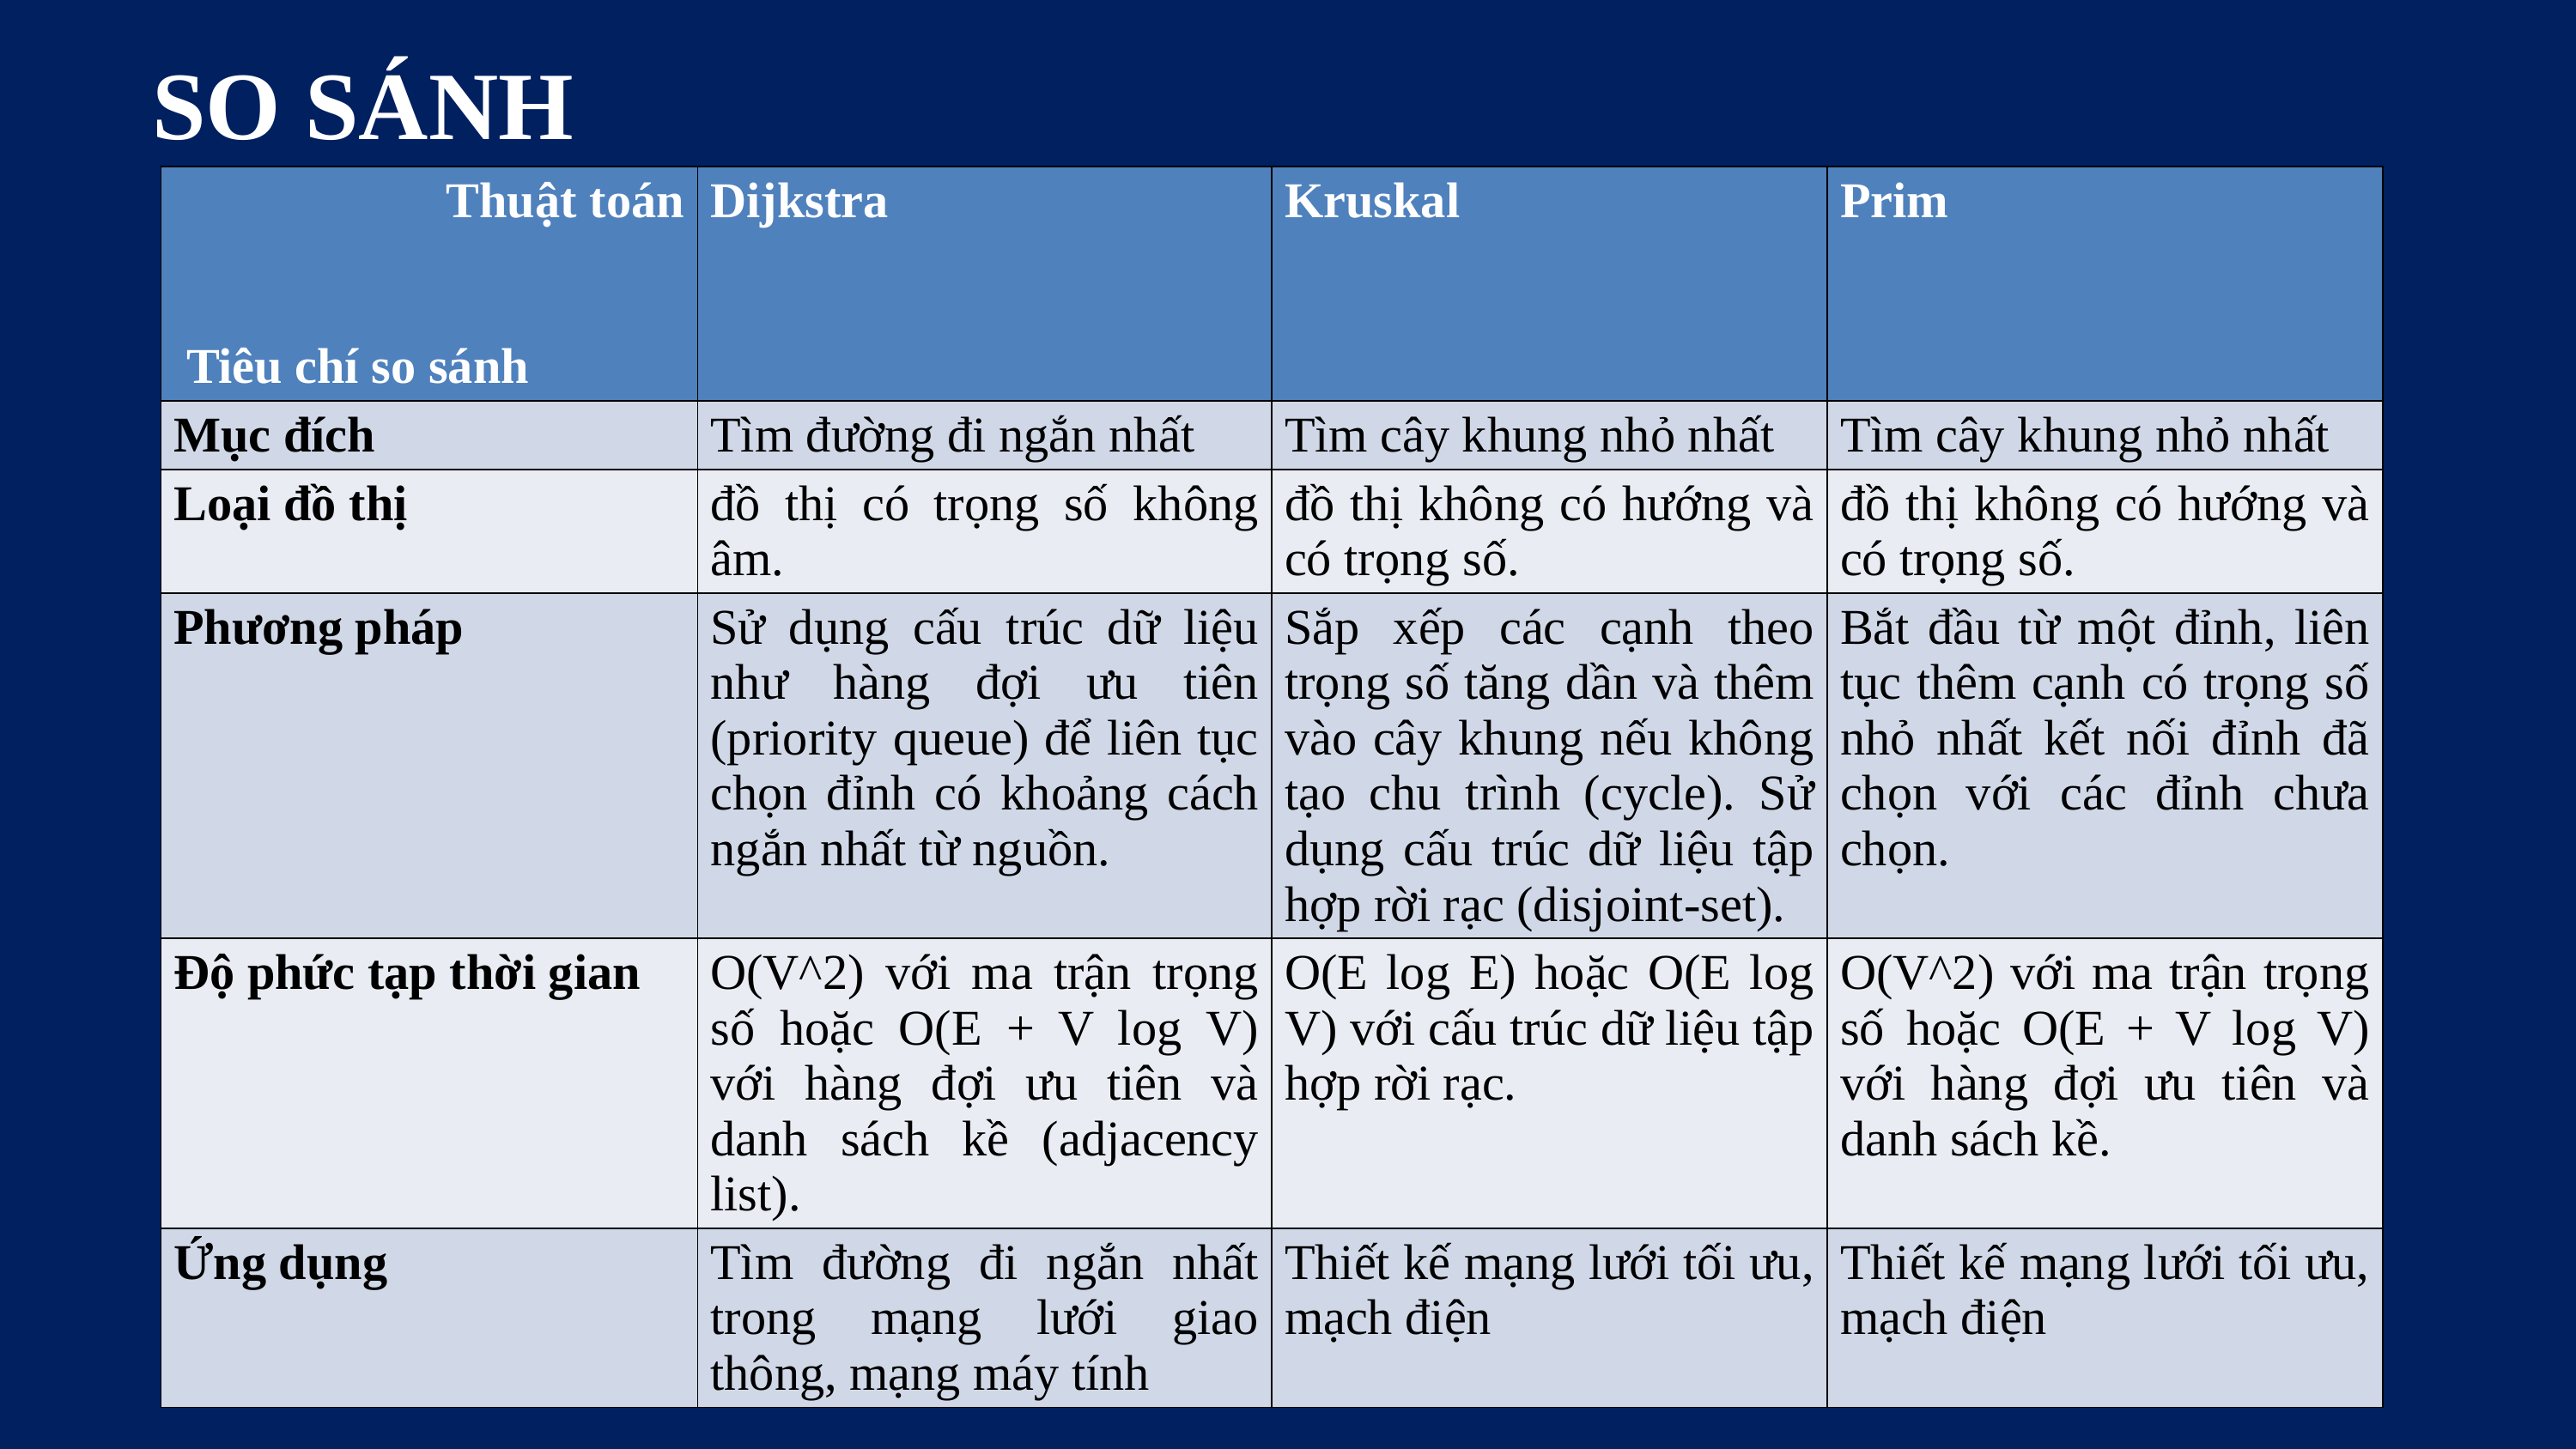

SO SÁNH
| Thuật toán Tiêu chí so sánh | Dijkstra | Kruskal | Prim |
| --- | --- | --- | --- |
| Mục đích | Tìm đường đi ngắn nhất | Tìm cây khung nhỏ nhất | Tìm cây khung nhỏ nhất |
| Loại đồ thị | đồ thị có trọng số không âm. | đồ thị không có hướng và có trọng số. | đồ thị không có hướng và có trọng số. |
| Phương pháp | Sử dụng cấu trúc dữ liệu như hàng đợi ưu tiên (priority queue) để liên tục chọn đỉnh có khoảng cách ngắn nhất từ nguồn. | Sắp xếp các cạnh theo trọng số tăng dần và thêm vào cây khung nếu không tạo chu trình (cycle). Sử dụng cấu trúc dữ liệu tập hợp rời rạc (disjoint-set). | Bắt đầu từ một đỉnh, liên tục thêm cạnh có trọng số nhỏ nhất kết nối đỉnh đã chọn với các đỉnh chưa chọn. |
| Độ phức tạp thời gian | O(V^2) với ma trận trọng số hoặc O(E + V log V) với hàng đợi ưu tiên và danh sách kề (adjacency list). | O(E log E) hoặc O(E log V) với cấu trúc dữ liệu tập hợp rời rạc. | O(V^2) với ma trận trọng số hoặc O(E + V log V) với hàng đợi ưu tiên và danh sách kề. |
| Ứng dụng | Tìm đường đi ngắn nhất trong mạng lưới giao thông, mạng máy tính | Thiết kế mạng lưới tối ưu, mạch điện | Thiết kế mạng lưới tối ưu, mạch điện |